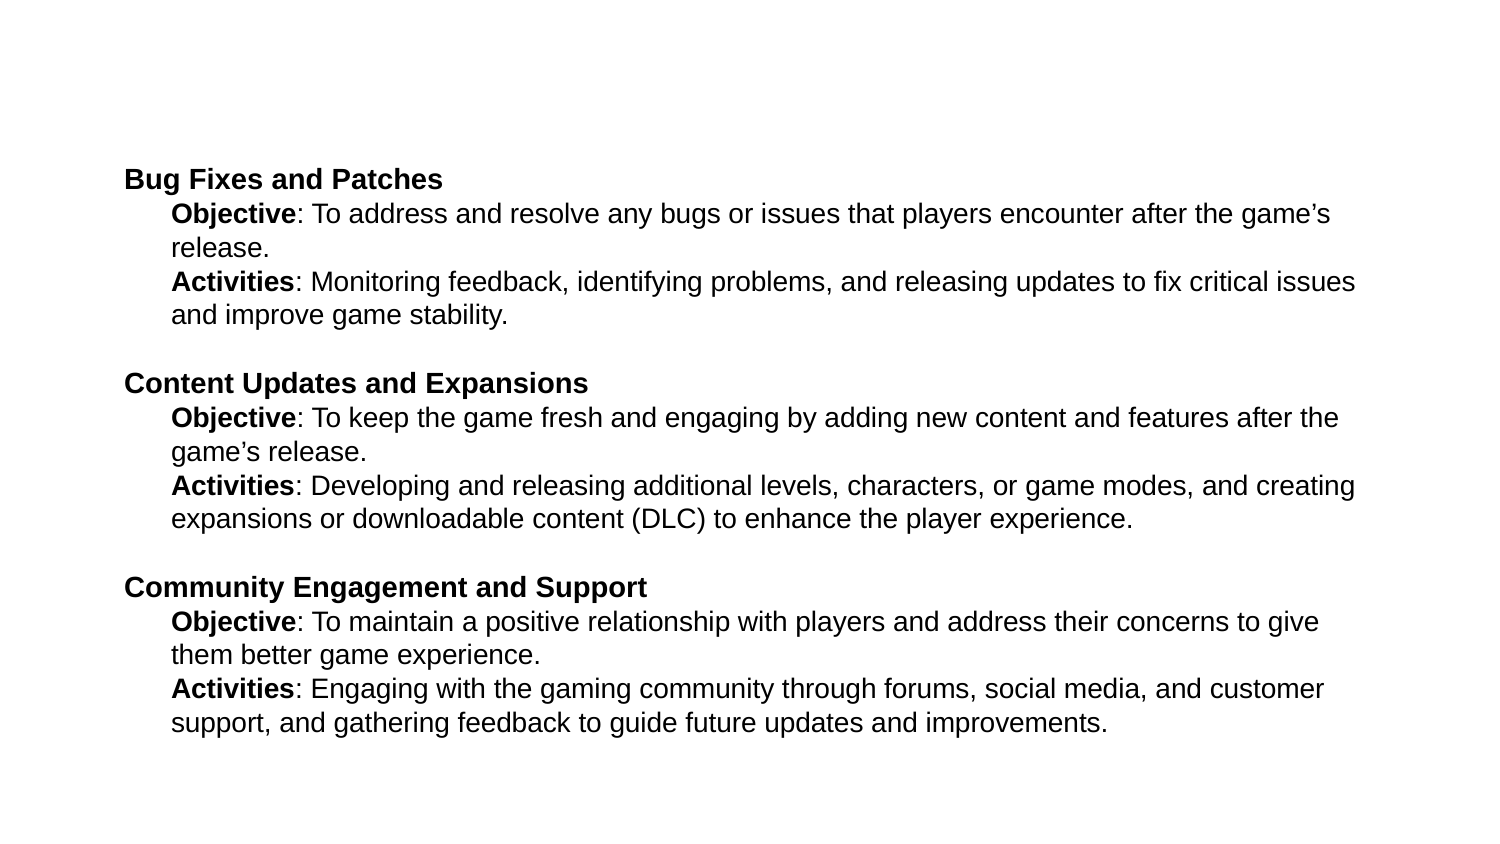

# Post-production and Maintenance of Game
Bug Fixes and Patches
Objective: To address and resolve any bugs or issues that players encounter after the game’s release.
Activities: Monitoring feedback, identifying problems, and releasing updates to fix critical issues and improve game stability.

Content Updates and Expansions
Objective: To keep the game fresh and engaging by adding new content and features after the game’s release.
Activities: Developing and releasing additional levels, characters, or game modes, and creating expansions or downloadable content (DLC) to enhance the player experience.

Community Engagement and Support
Objective: To maintain a positive relationship with players and address their concerns to give them better game experience.
Activities: Engaging with the gaming community through forums, social media, and customer support, and gathering feedback to guide future updates and improvements.